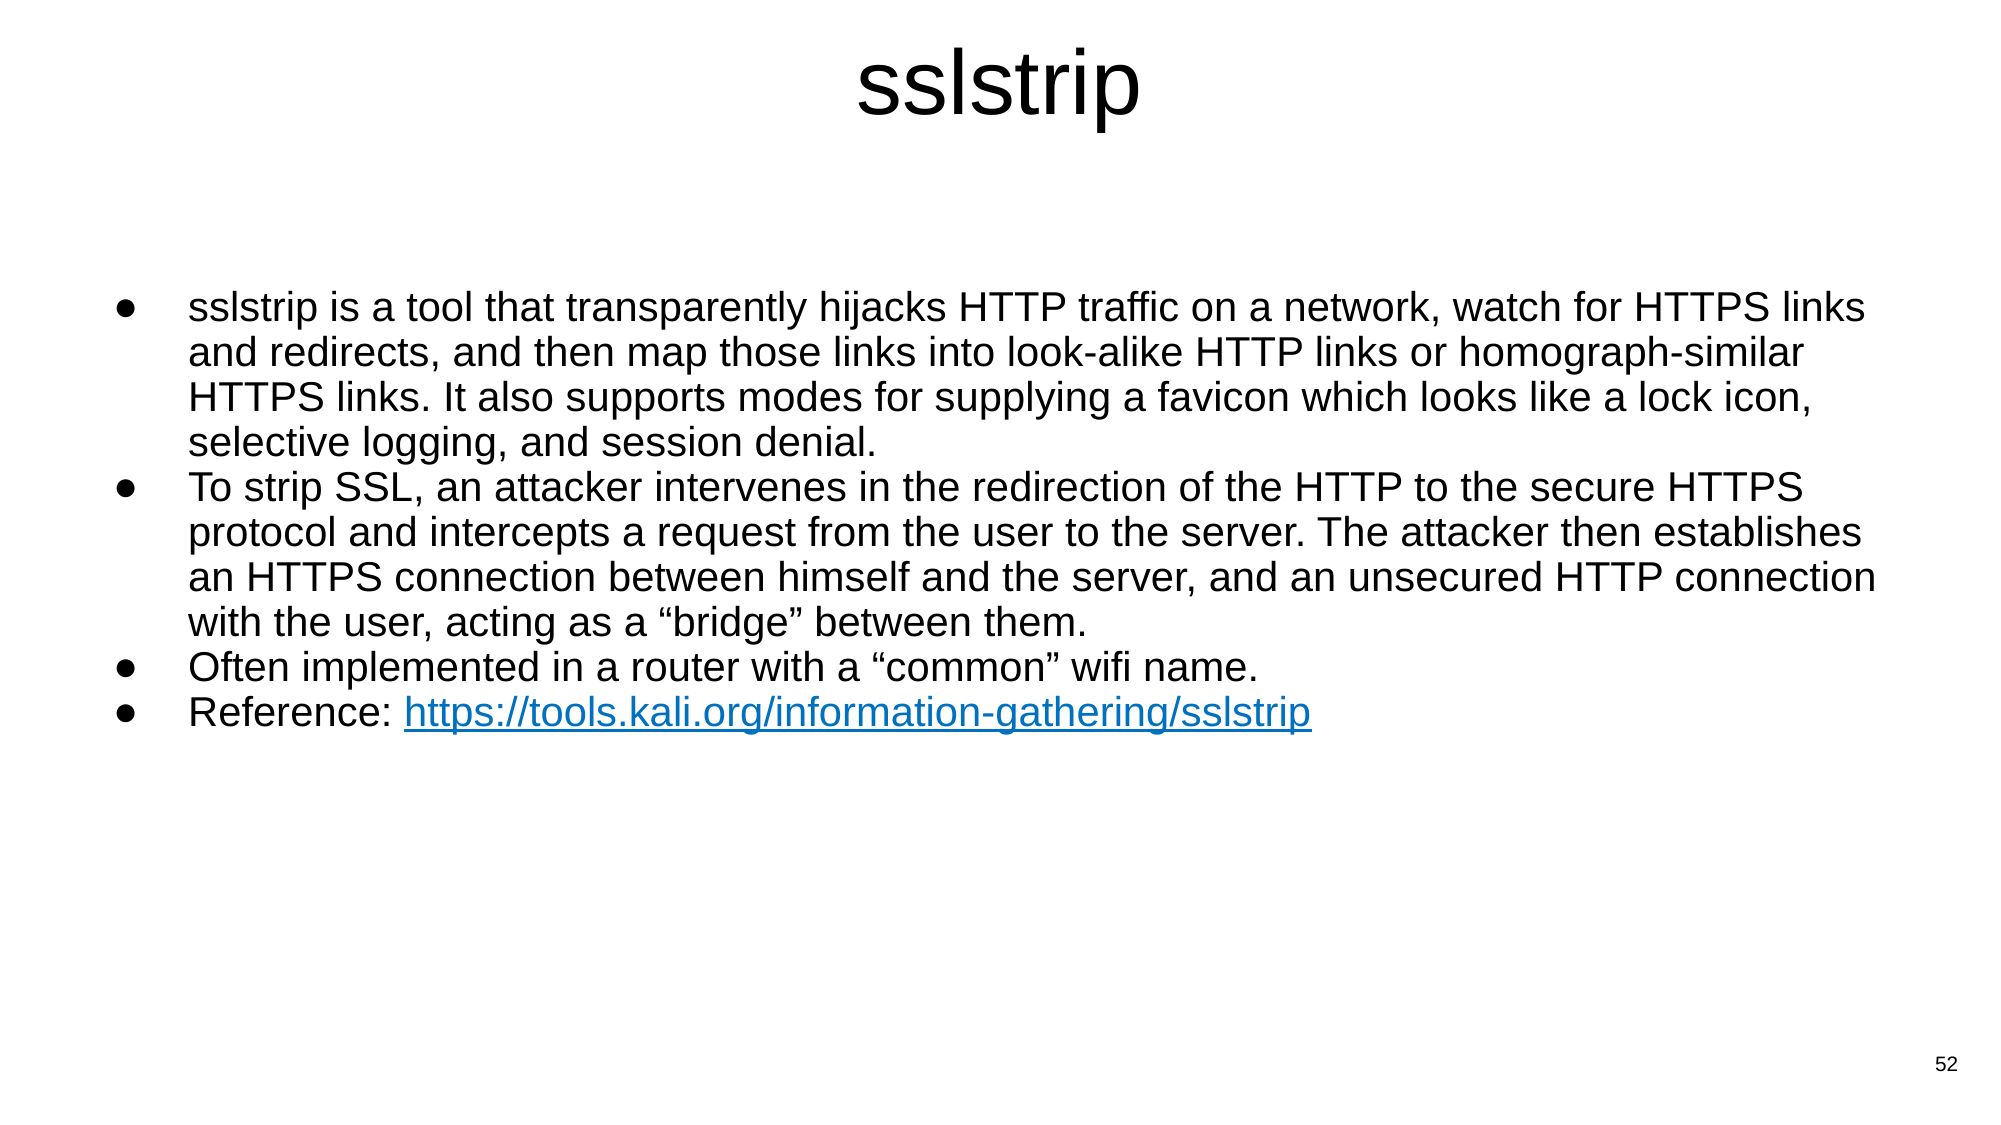

# sslstrip
sslstrip is a tool that transparently hijacks HTTP traffic on a network, watch for HTTPS links and redirects, and then map those links into look-alike HTTP links or homograph-similar HTTPS links. It also supports modes for supplying a favicon which looks like a lock icon, selective logging, and session denial.
To strip SSL, an attacker intervenes in the redirection of the HTTP to the secure HTTPS protocol and intercepts a request from the user to the server. The attacker then establishes an HTTPS connection between himself and the server, and an unsecured HTTP connection with the user, acting as a “bridge” between them.
Often implemented in a router with a “common” wifi name.
Reference: https://tools.kali.org/information-gathering/sslstrip
52